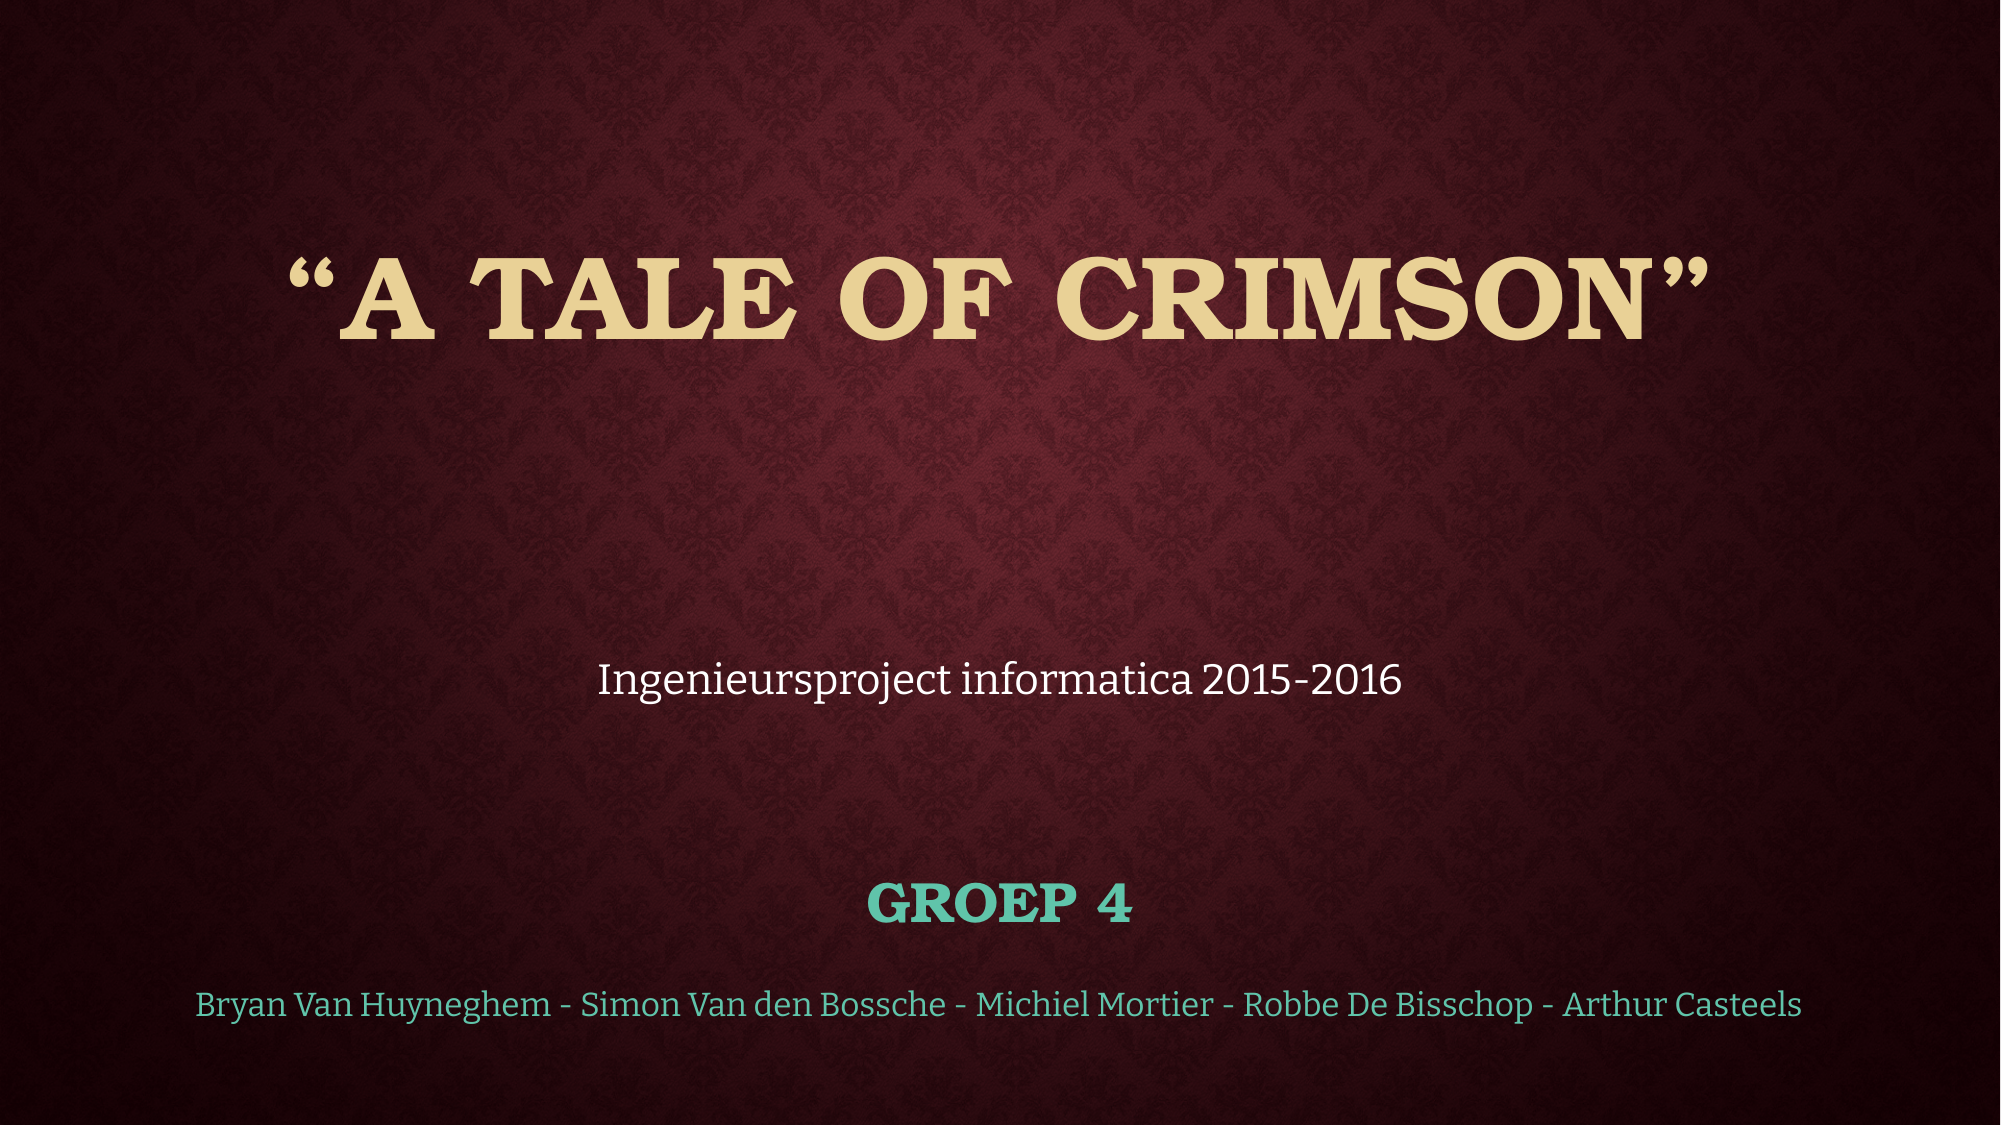

# “A Tale of crimson”
Ingenieursproject informatica 2015-2016

Groep 4
Bryan Van Huyneghem - Simon Van den Bossche - Michiel Mortier - Robbe De Bisschop - Arthur Casteels